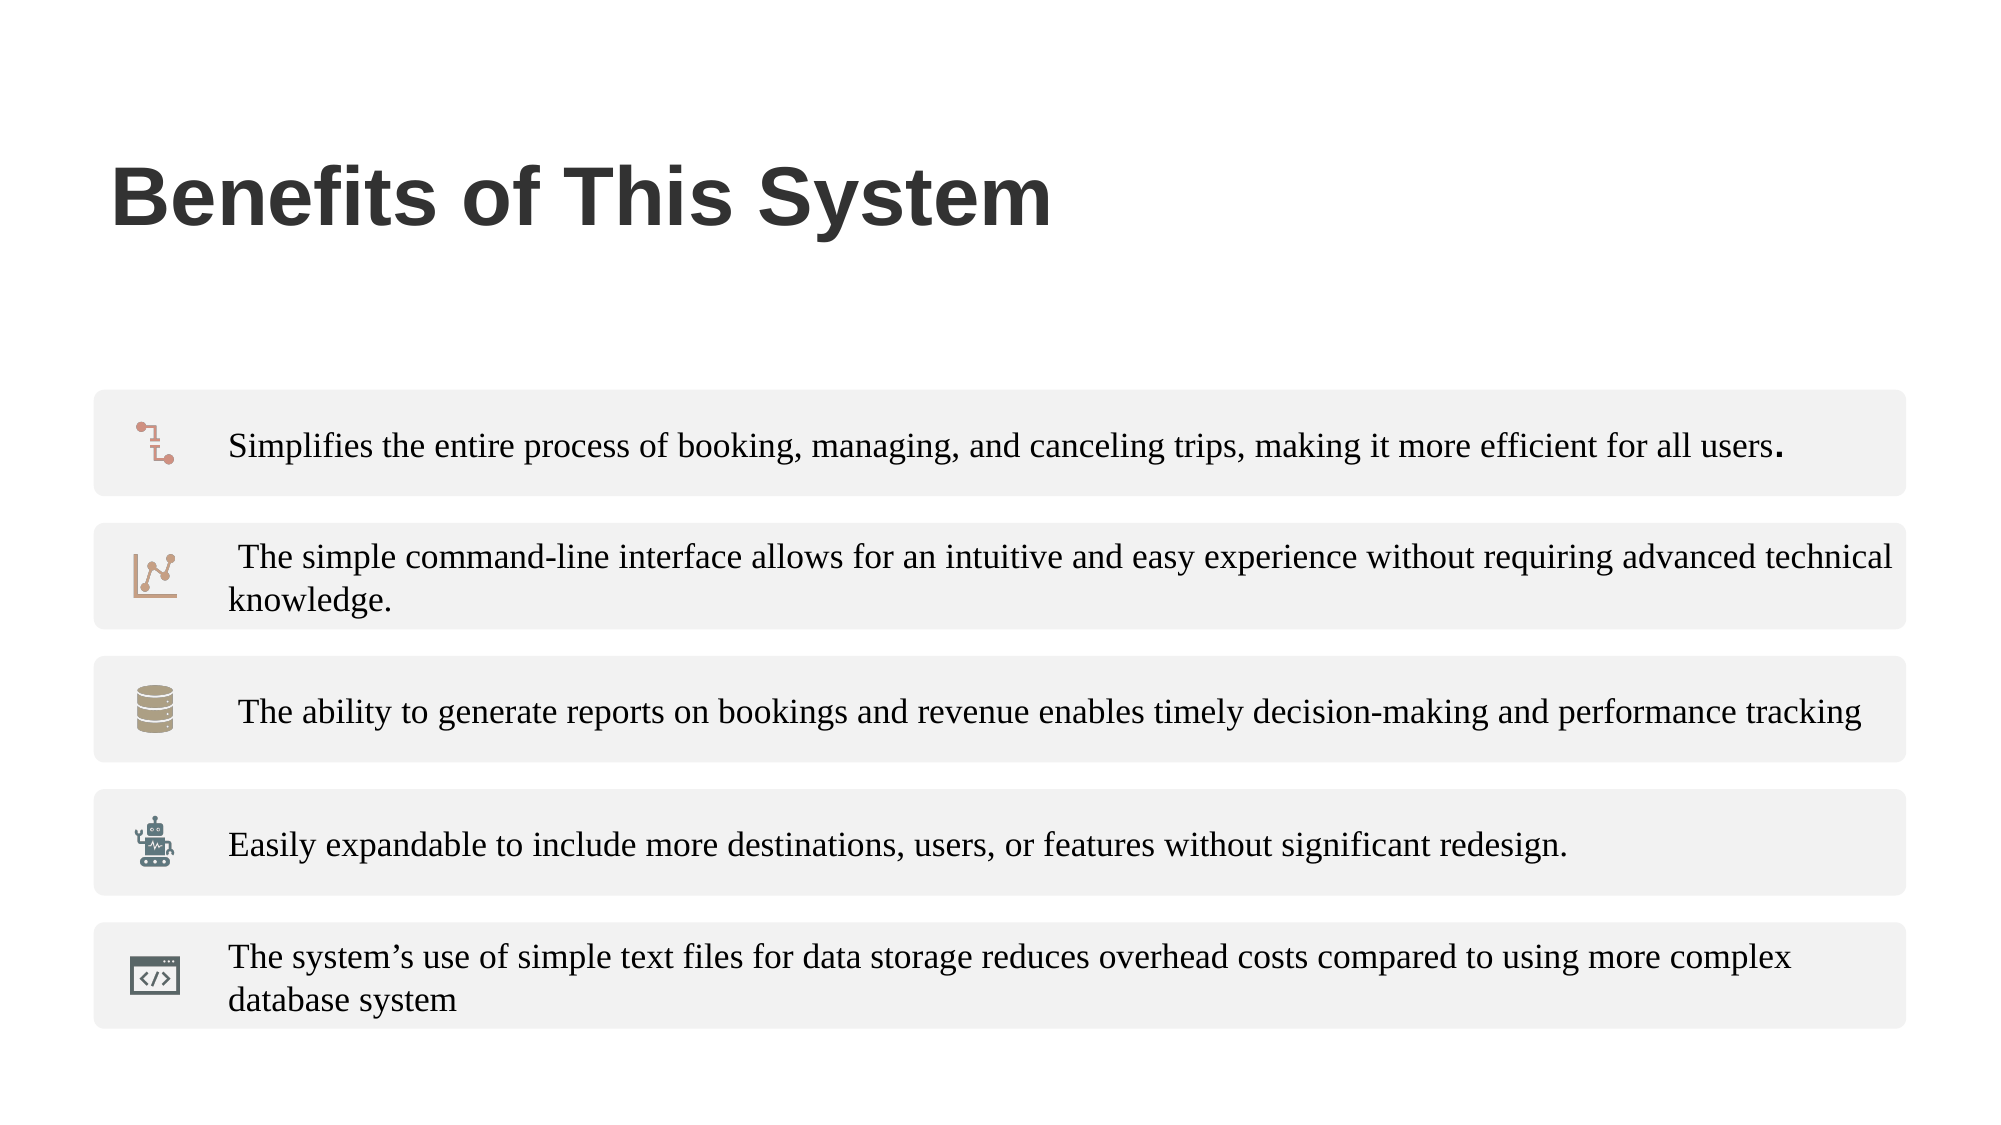

# Benefits of This System
Simplifies the entire process of booking, managing, and canceling trips, making it more efficient for all users.
 The simple command-line interface allows for an intuitive and easy experience without requiring advanced technical knowledge.
 The ability to generate reports on bookings and revenue enables timely decision-making and performance tracking
Easily expandable to include more destinations, users, or features without significant redesign.
The system’s use of simple text files for data storage reduces overhead costs compared to using more complex database system